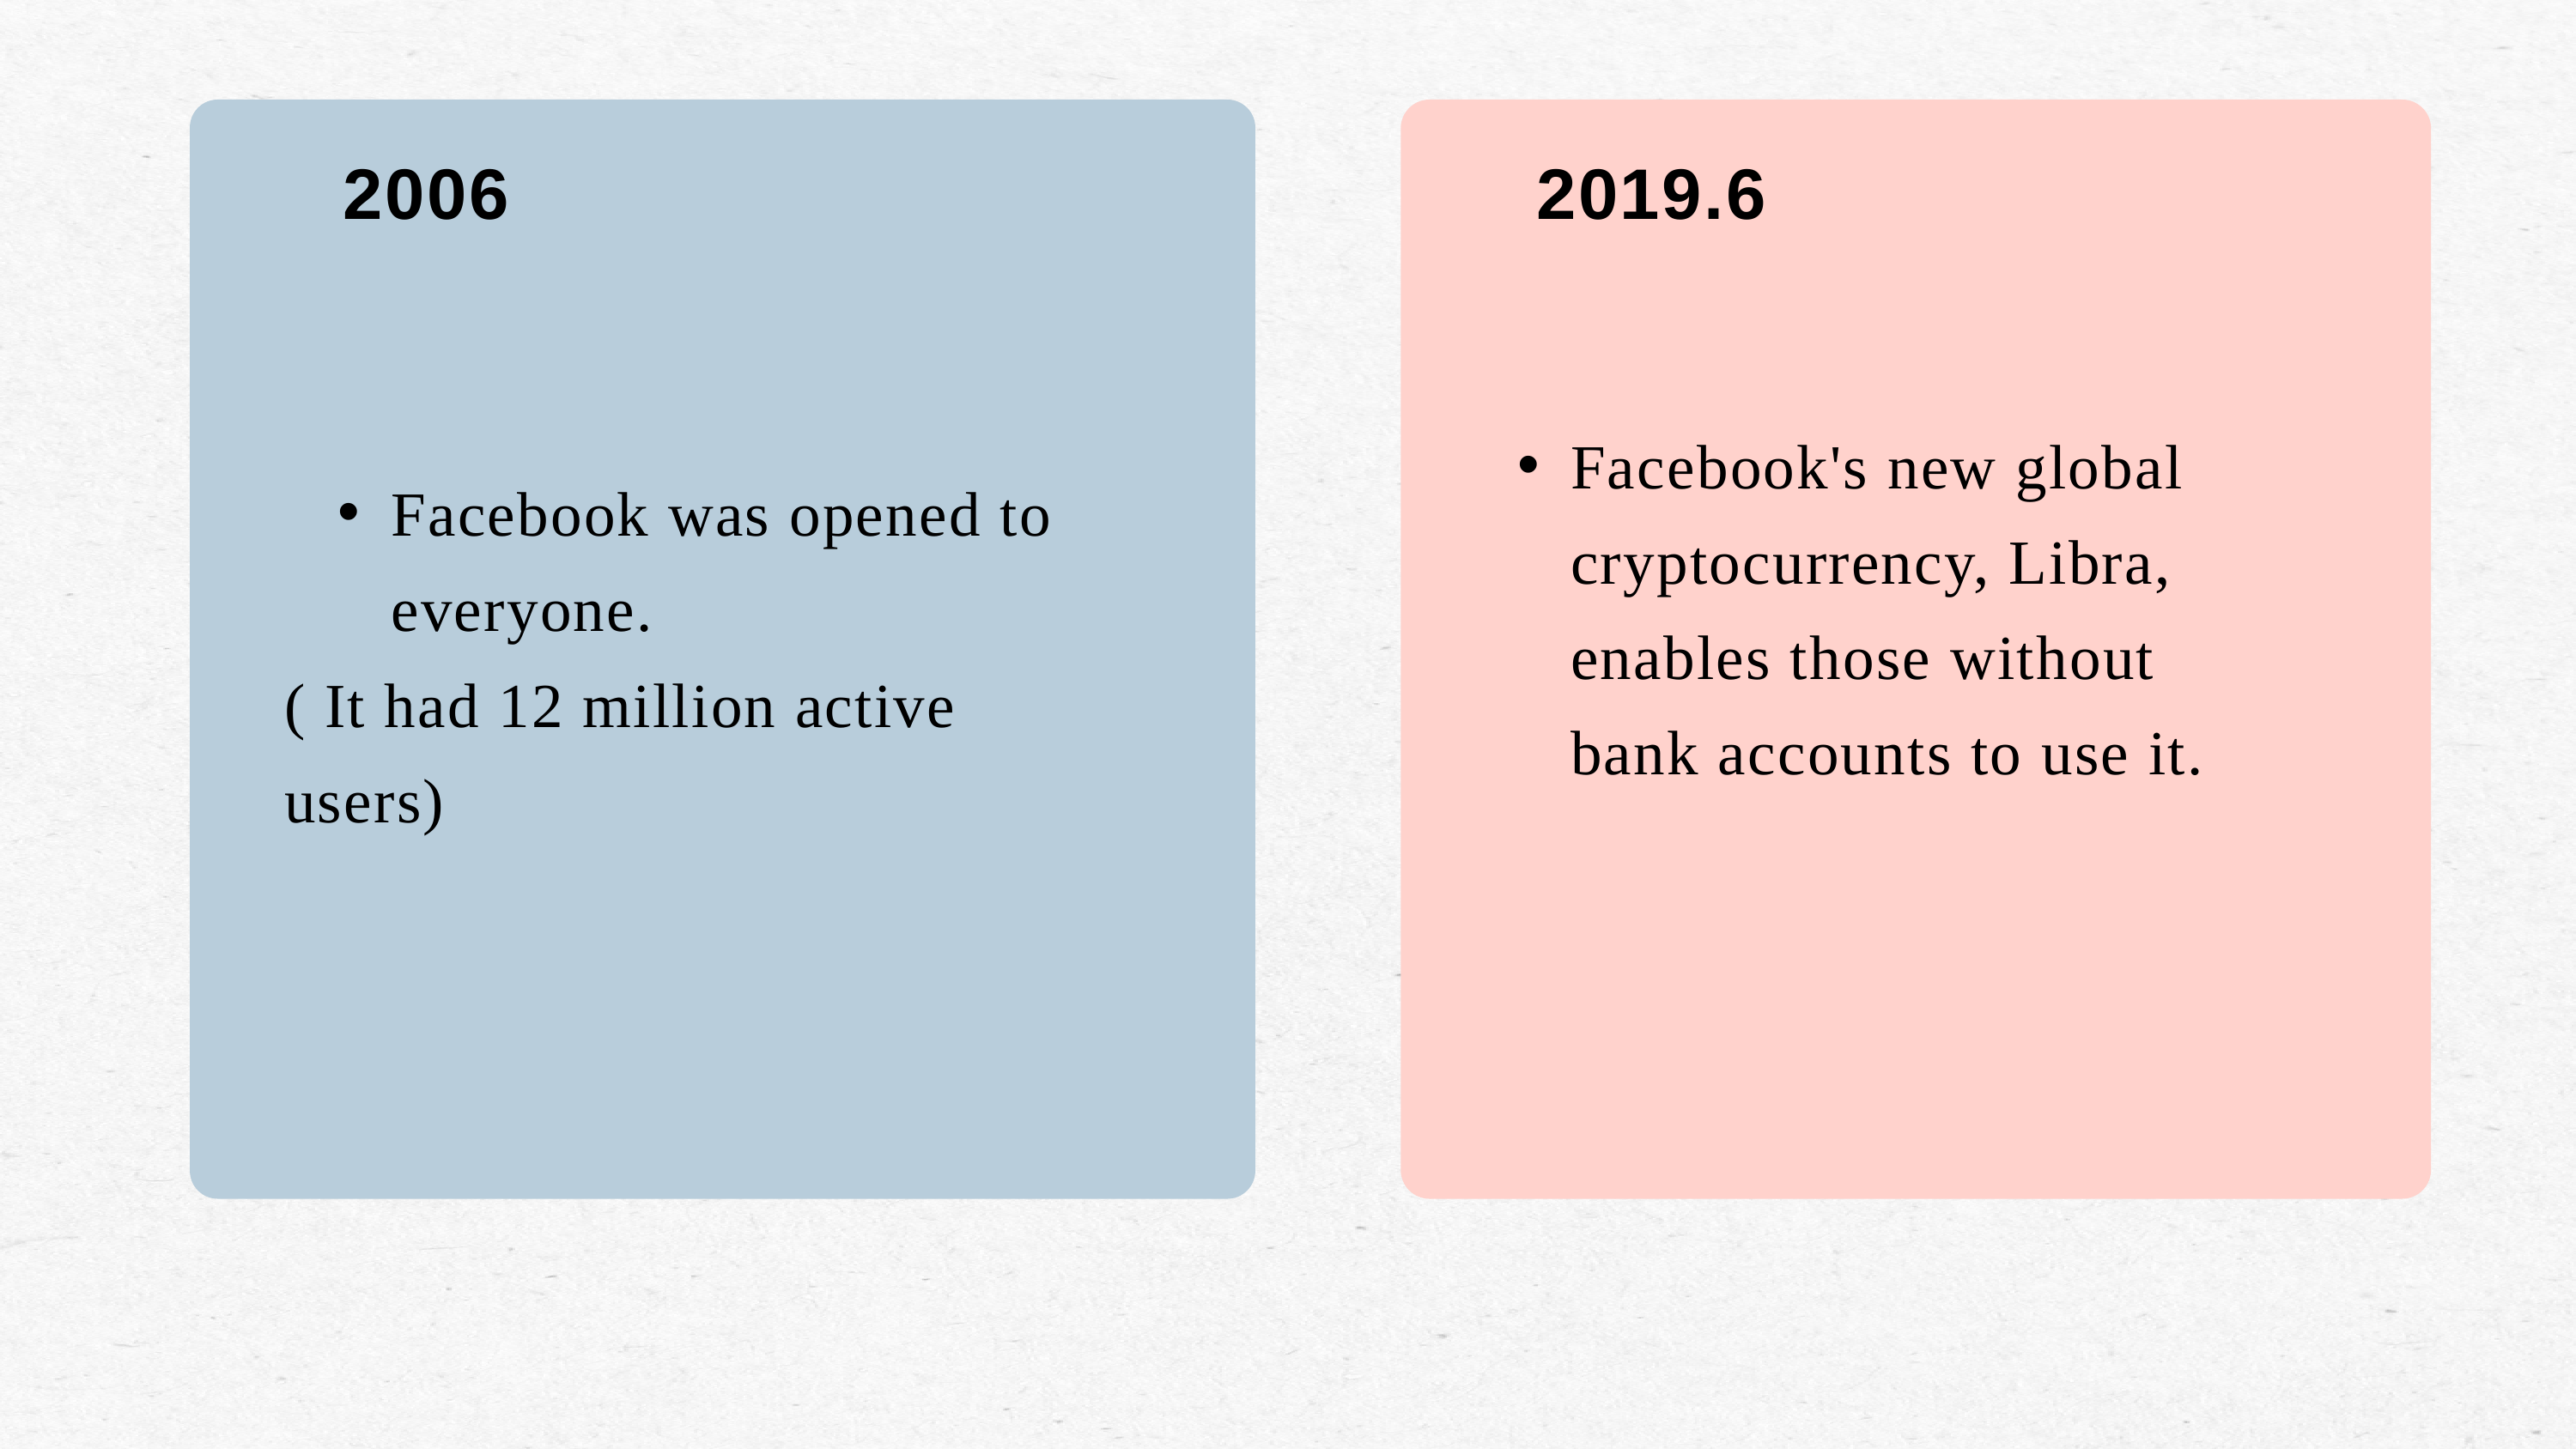

2006
2019.6
Facebook's new global cryptocurrency, Libra, enables those without bank accounts to use it.
Facebook was opened to everyone.
( It had 12 million active users)